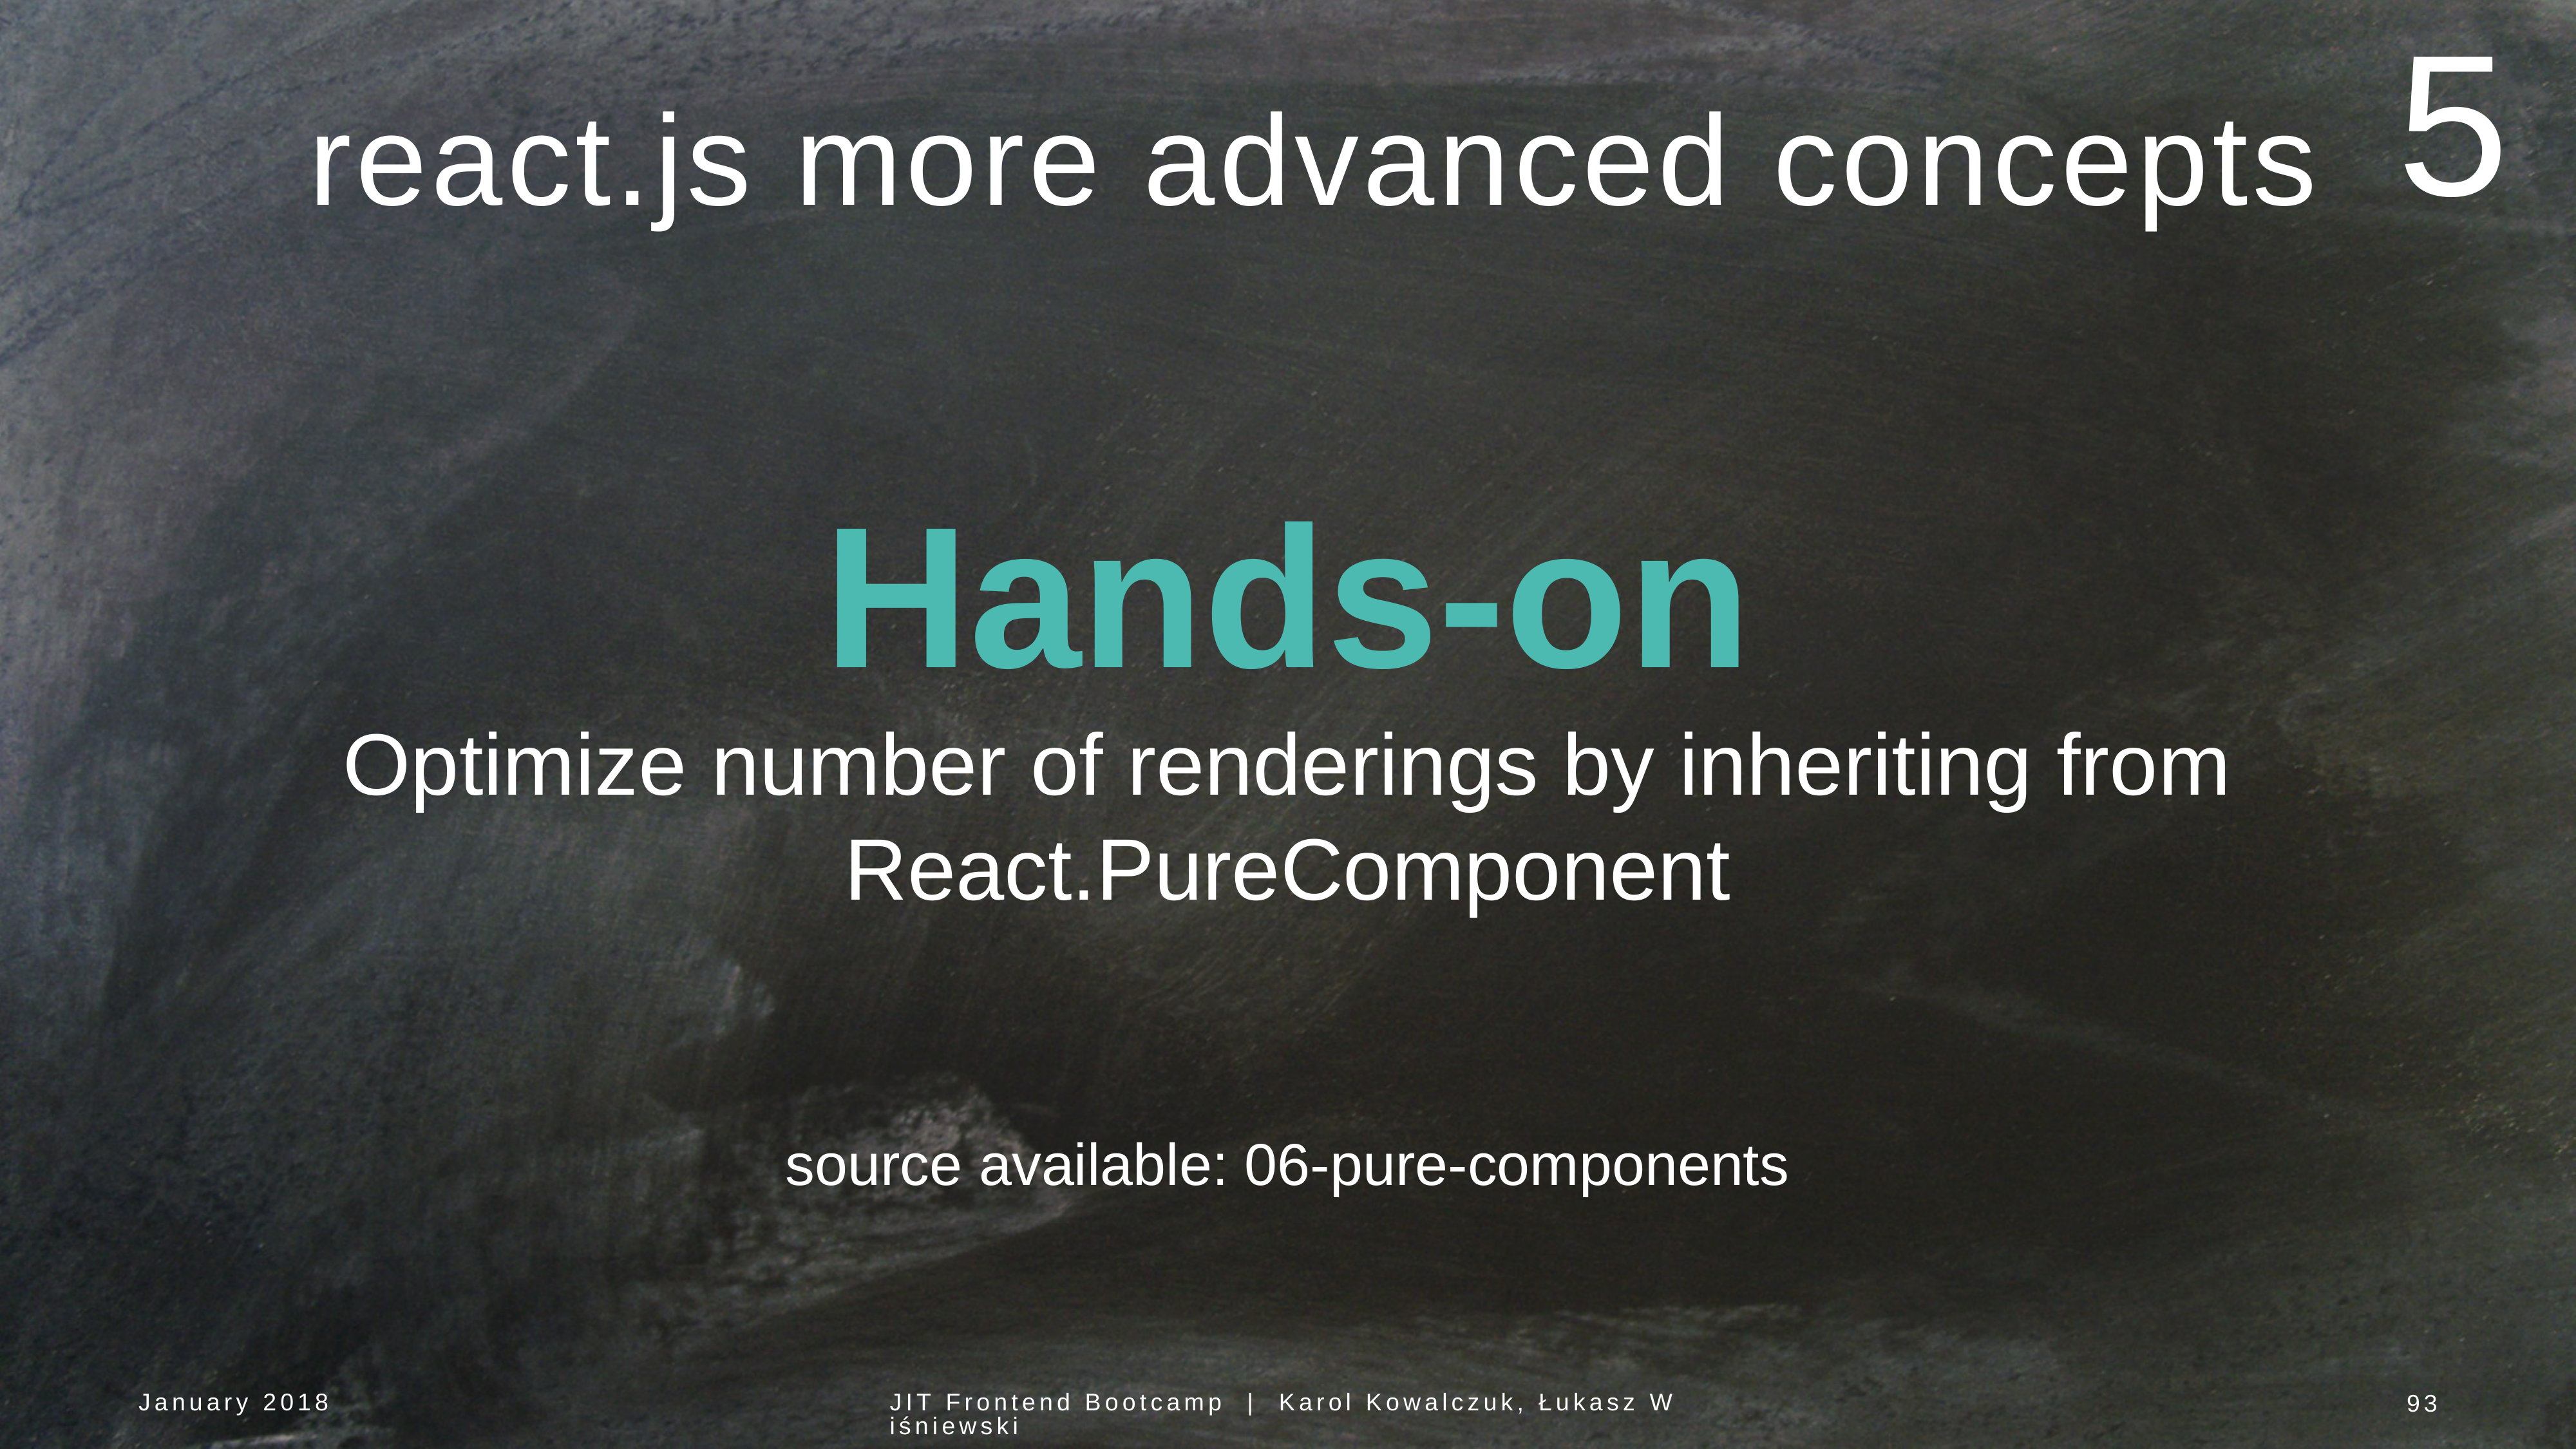

5
# react.js more advanced concepts
Hands-on
Optimize number of renderings by inheriting from React.PureComponent

source available: 06-pure-components
January 2018
JIT Frontend Bootcamp  |  Karol Kowalczuk, Łukasz Wiśniewski
93